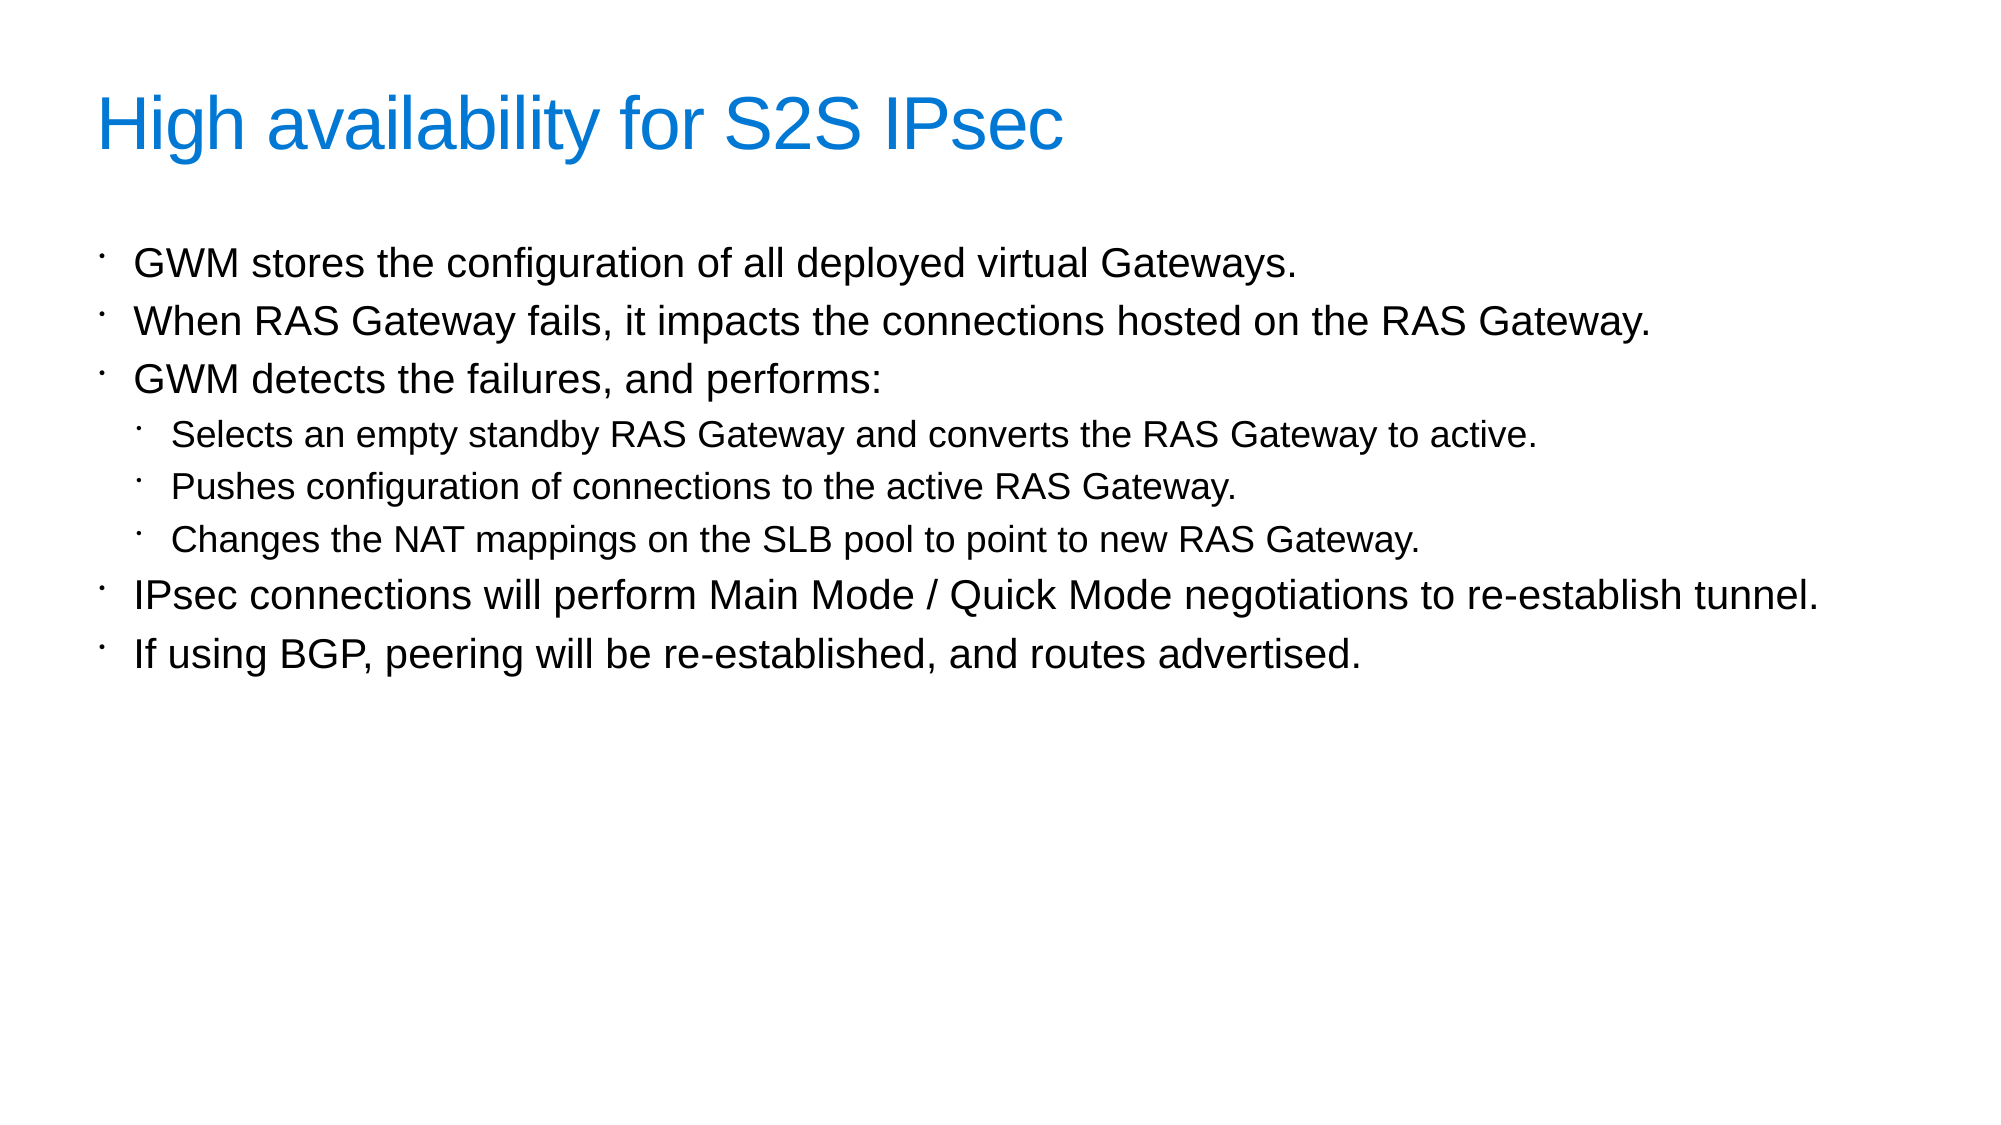

# High availability for S2S IPsec
GWM stores the configuration of all deployed virtual Gateways.
When RAS Gateway fails, it impacts the connections hosted on the RAS Gateway.
GWM detects the failures, and performs:
Selects an empty standby RAS Gateway and converts the RAS Gateway to active.
Pushes configuration of connections to the active RAS Gateway.
Changes the NAT mappings on the SLB pool to point to new RAS Gateway.
IPsec connections will perform Main Mode / Quick Mode negotiations to re-establish tunnel.
If using BGP, peering will be re-established, and routes advertised.